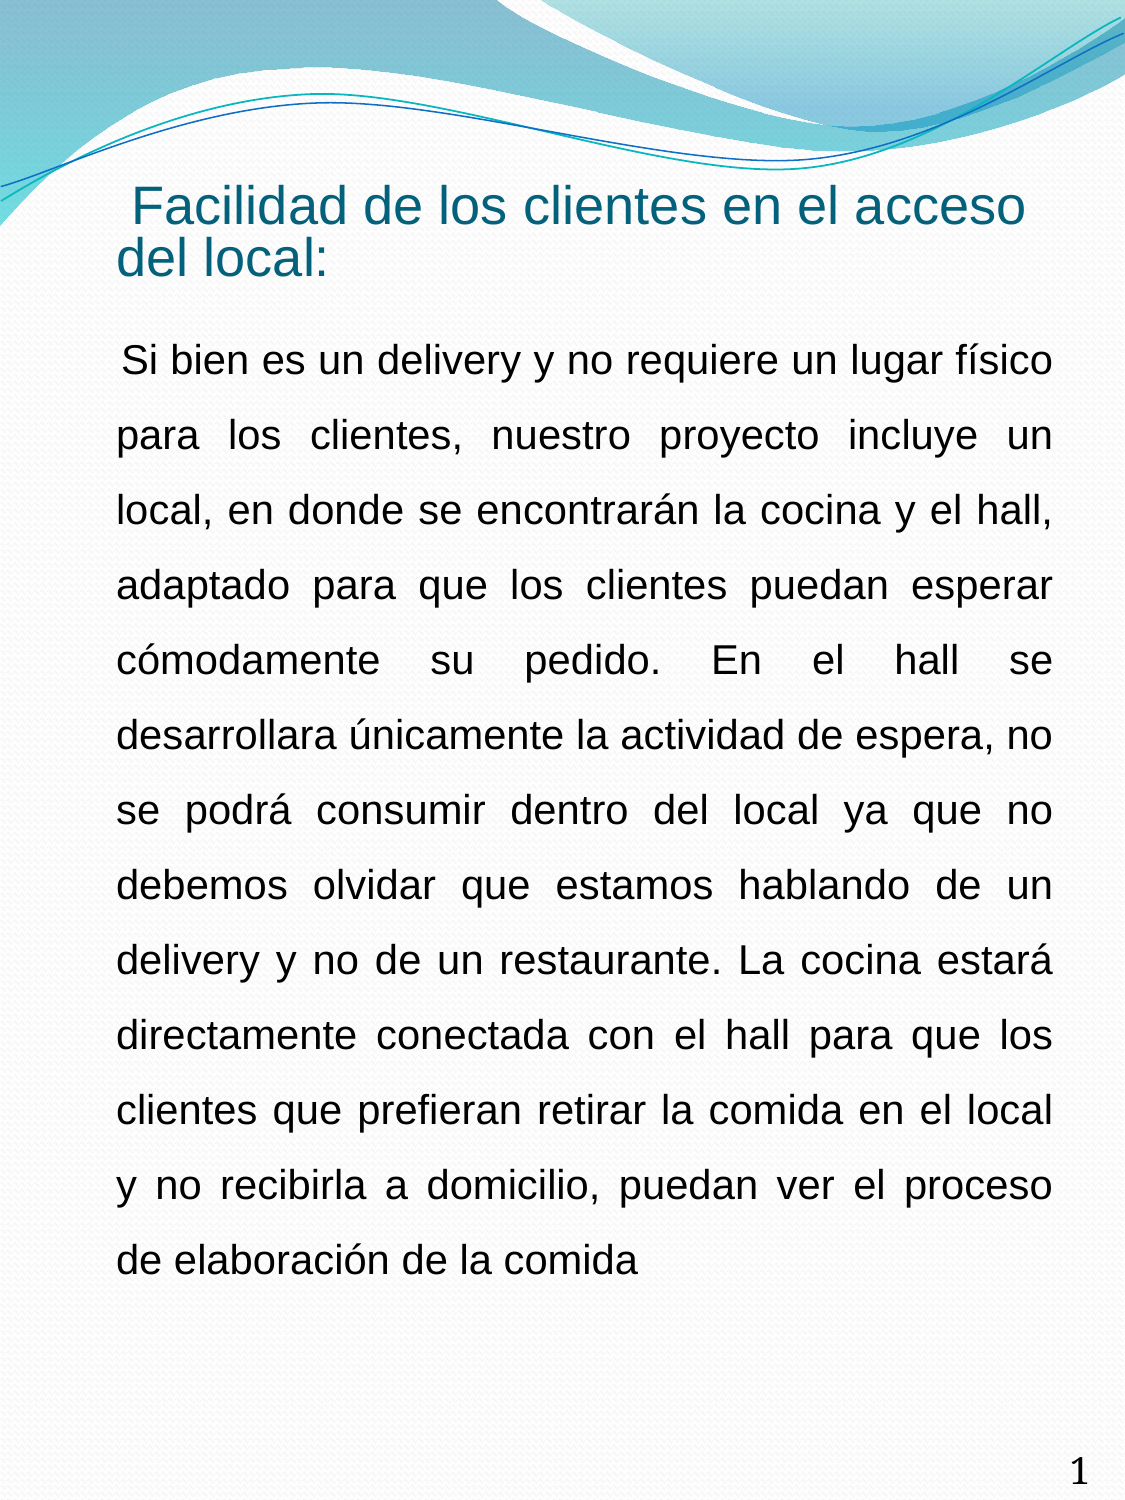

Facilidad de los clientes en el acceso del local:
    Si bien es un delivery y no requiere un lugar físico para los clientes, nuestro proyecto incluye un local, en donde se encontrarán la cocina y el hall, adaptado para que los clientes puedan esperar cómodamente su pedido. En el hall se desarrollara únicamente la actividad de espera, no se podrá consumir dentro del local ya que no debemos olvidar que estamos hablando de un delivery y no de un restaurante. La cocina estará directamente conectada con el hall para que los clientes que prefieran retirar la comida en el local y no recibirla a domicilio, puedan ver el proceso de elaboración de la comida

14